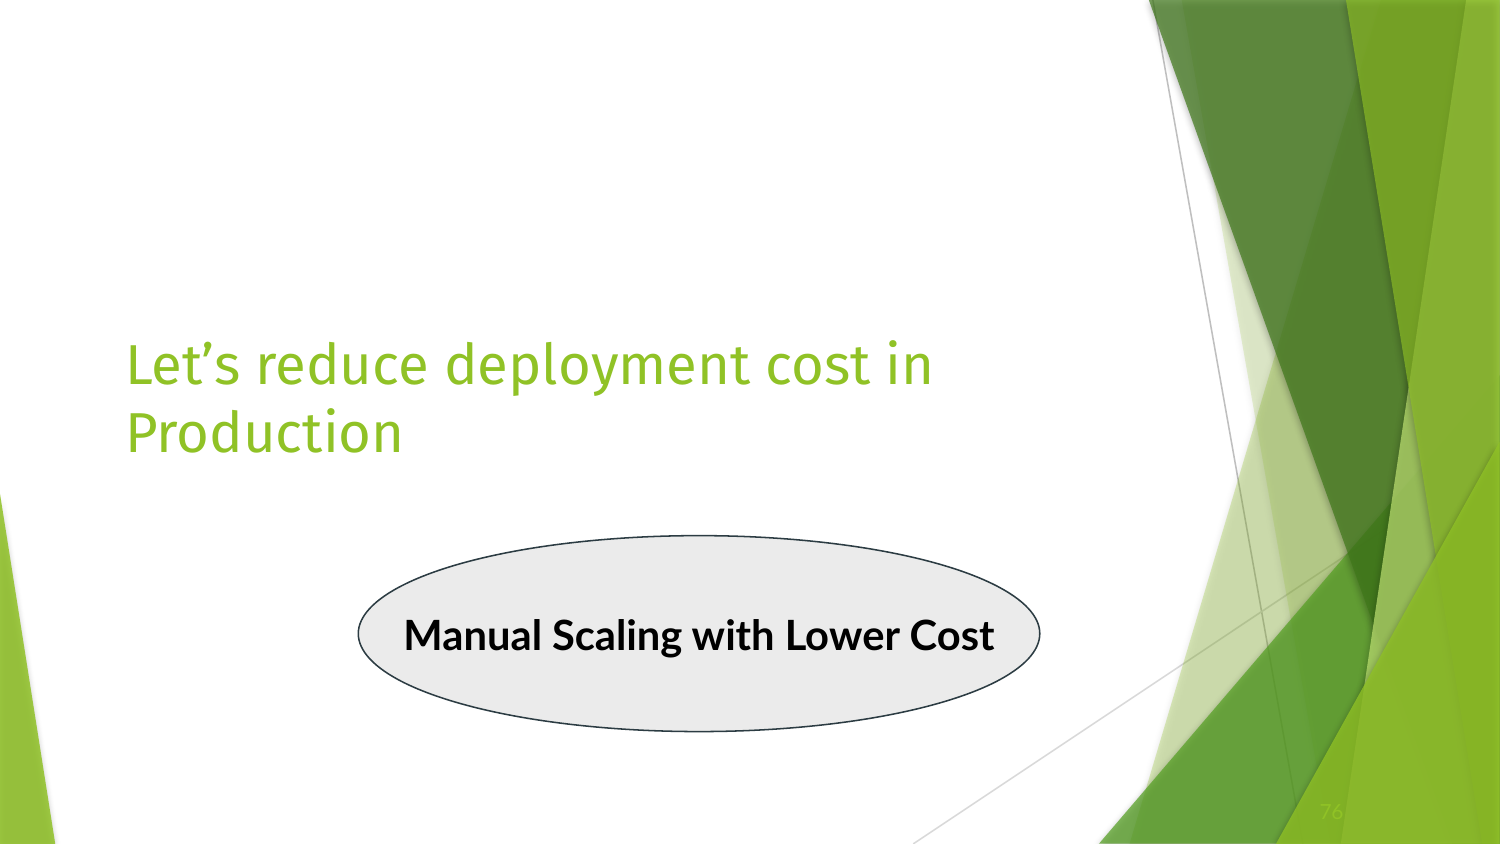

Let’s reduce deployment cost in Production

Manual Scaling with Lower Cost
76